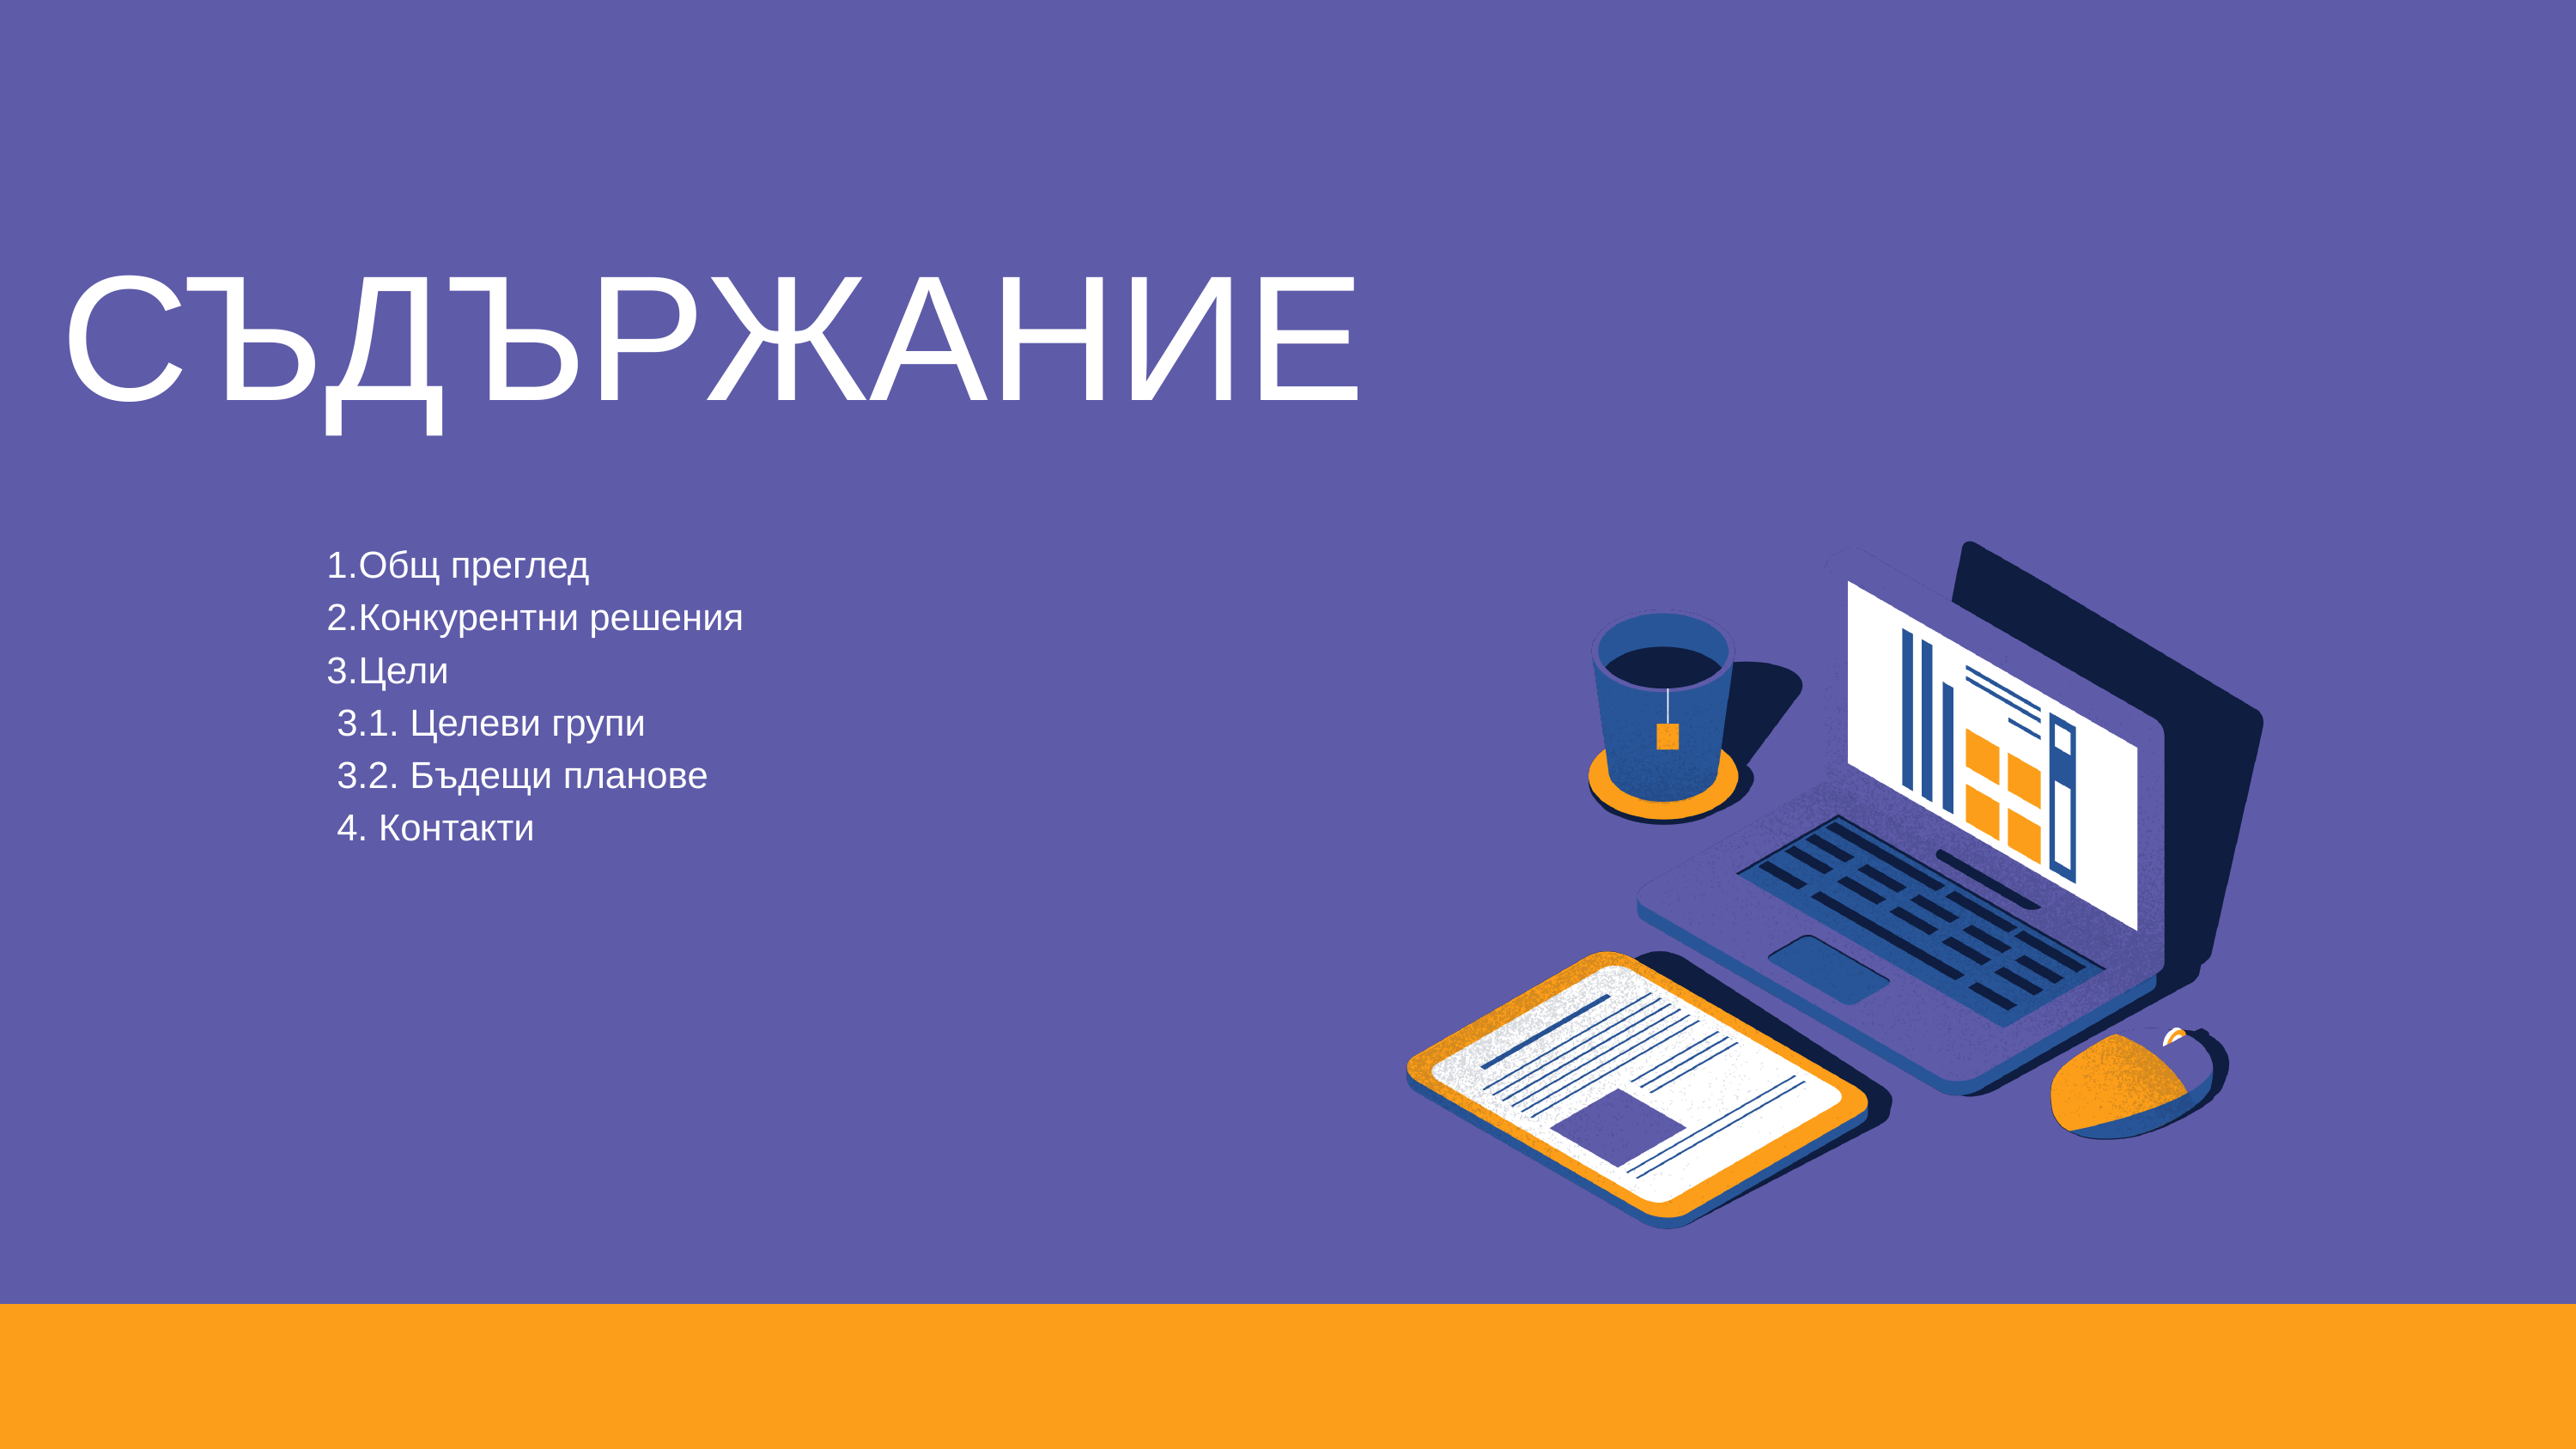

СЪДЪРЖАНИЕ
Общ преглед
Конкурентни решения
Цели
    3.1. Целеви групи
    3.2. Бъдещи планове
    4. Контакти